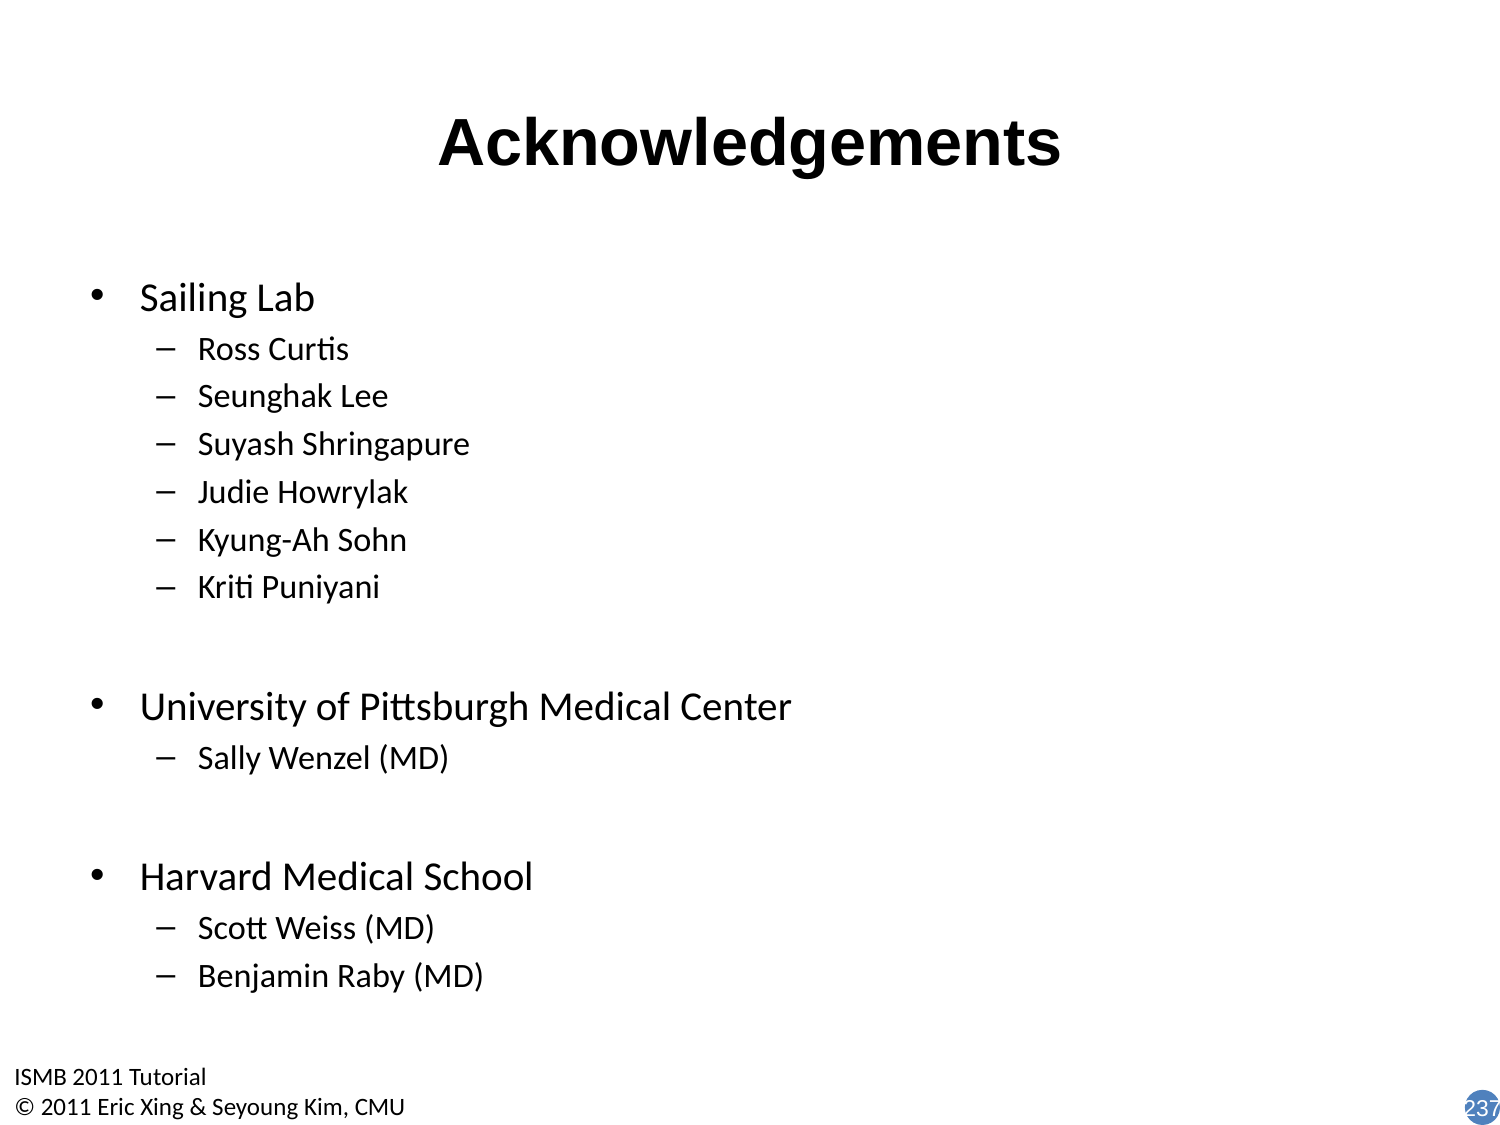

# Acknowledgements
Sailing Lab
Ross Curtis
Seunghak Lee
Suyash Shringapure
Judie Howrylak
Kyung-Ah Sohn
Kriti Puniyani

University of Pittsburgh Medical Center
Sally Wenzel (MD)

Harvard Medical School
Scott Weiss (MD)
Benjamin Raby (MD)